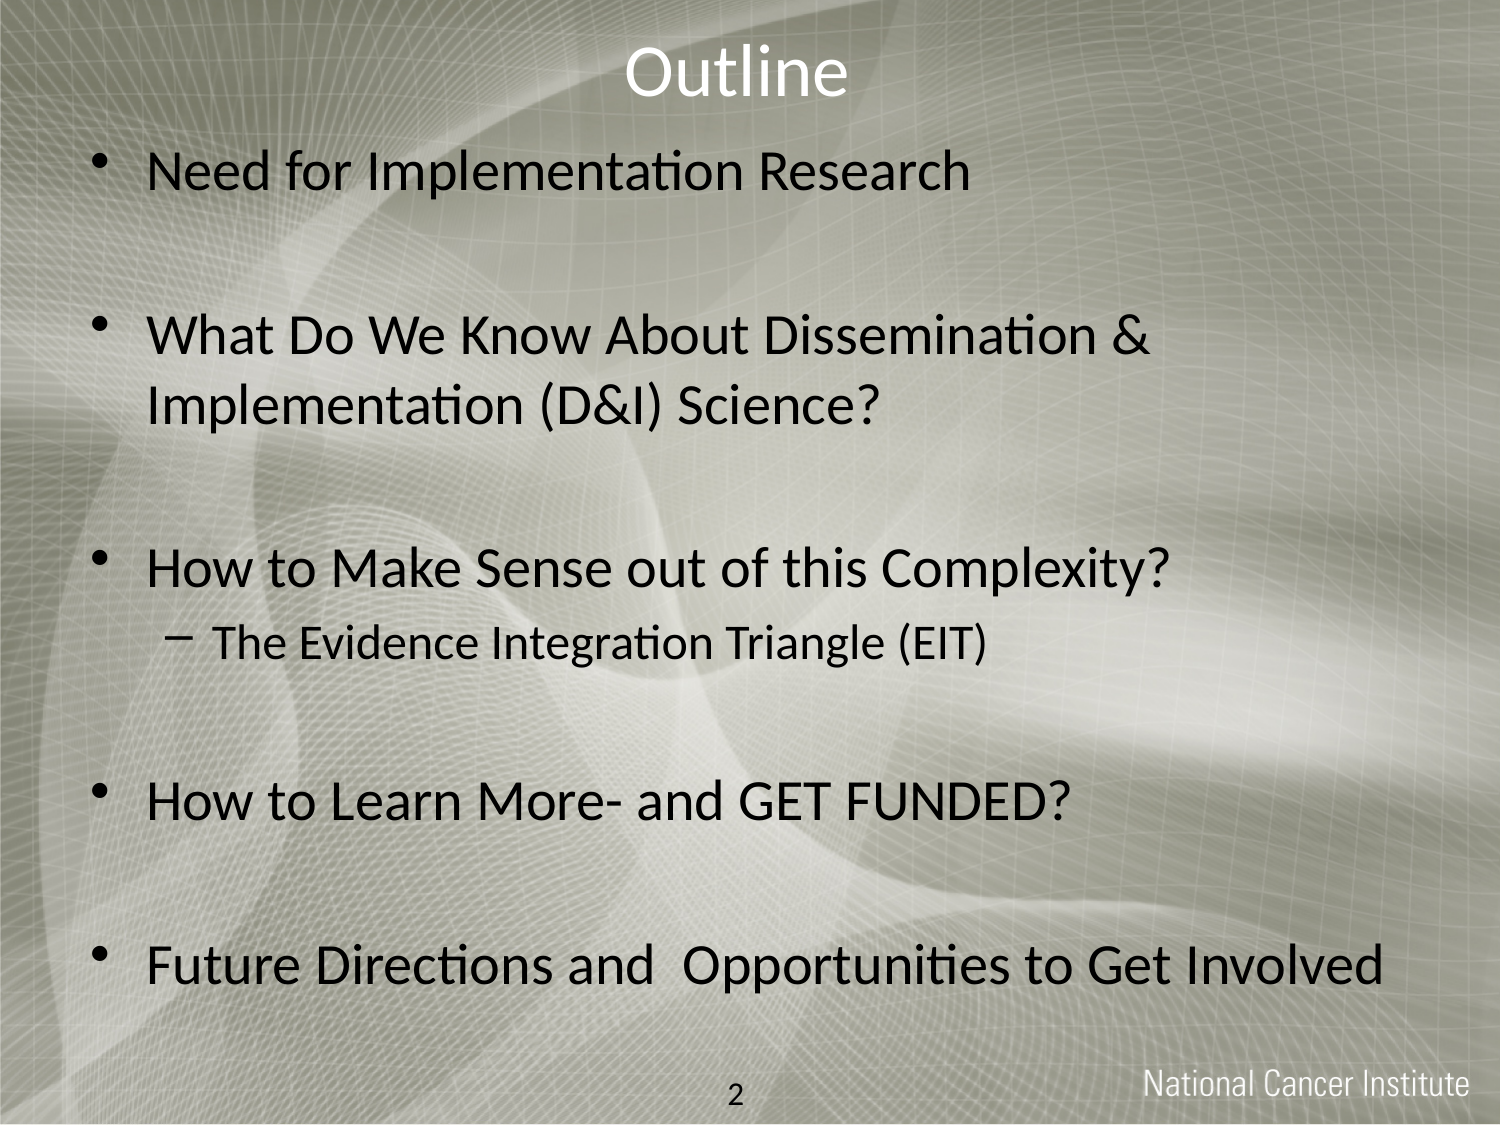

# Outline
Need for Implementation Research

What Do We Know About Dissemination & Implementation (D&I) Science?

How to Make Sense out of this Complexity?
The Evidence Integration Triangle (EIT)

How to Learn More- and GET FUNDED?

Future Directions and  Opportunities to Get Involved

2